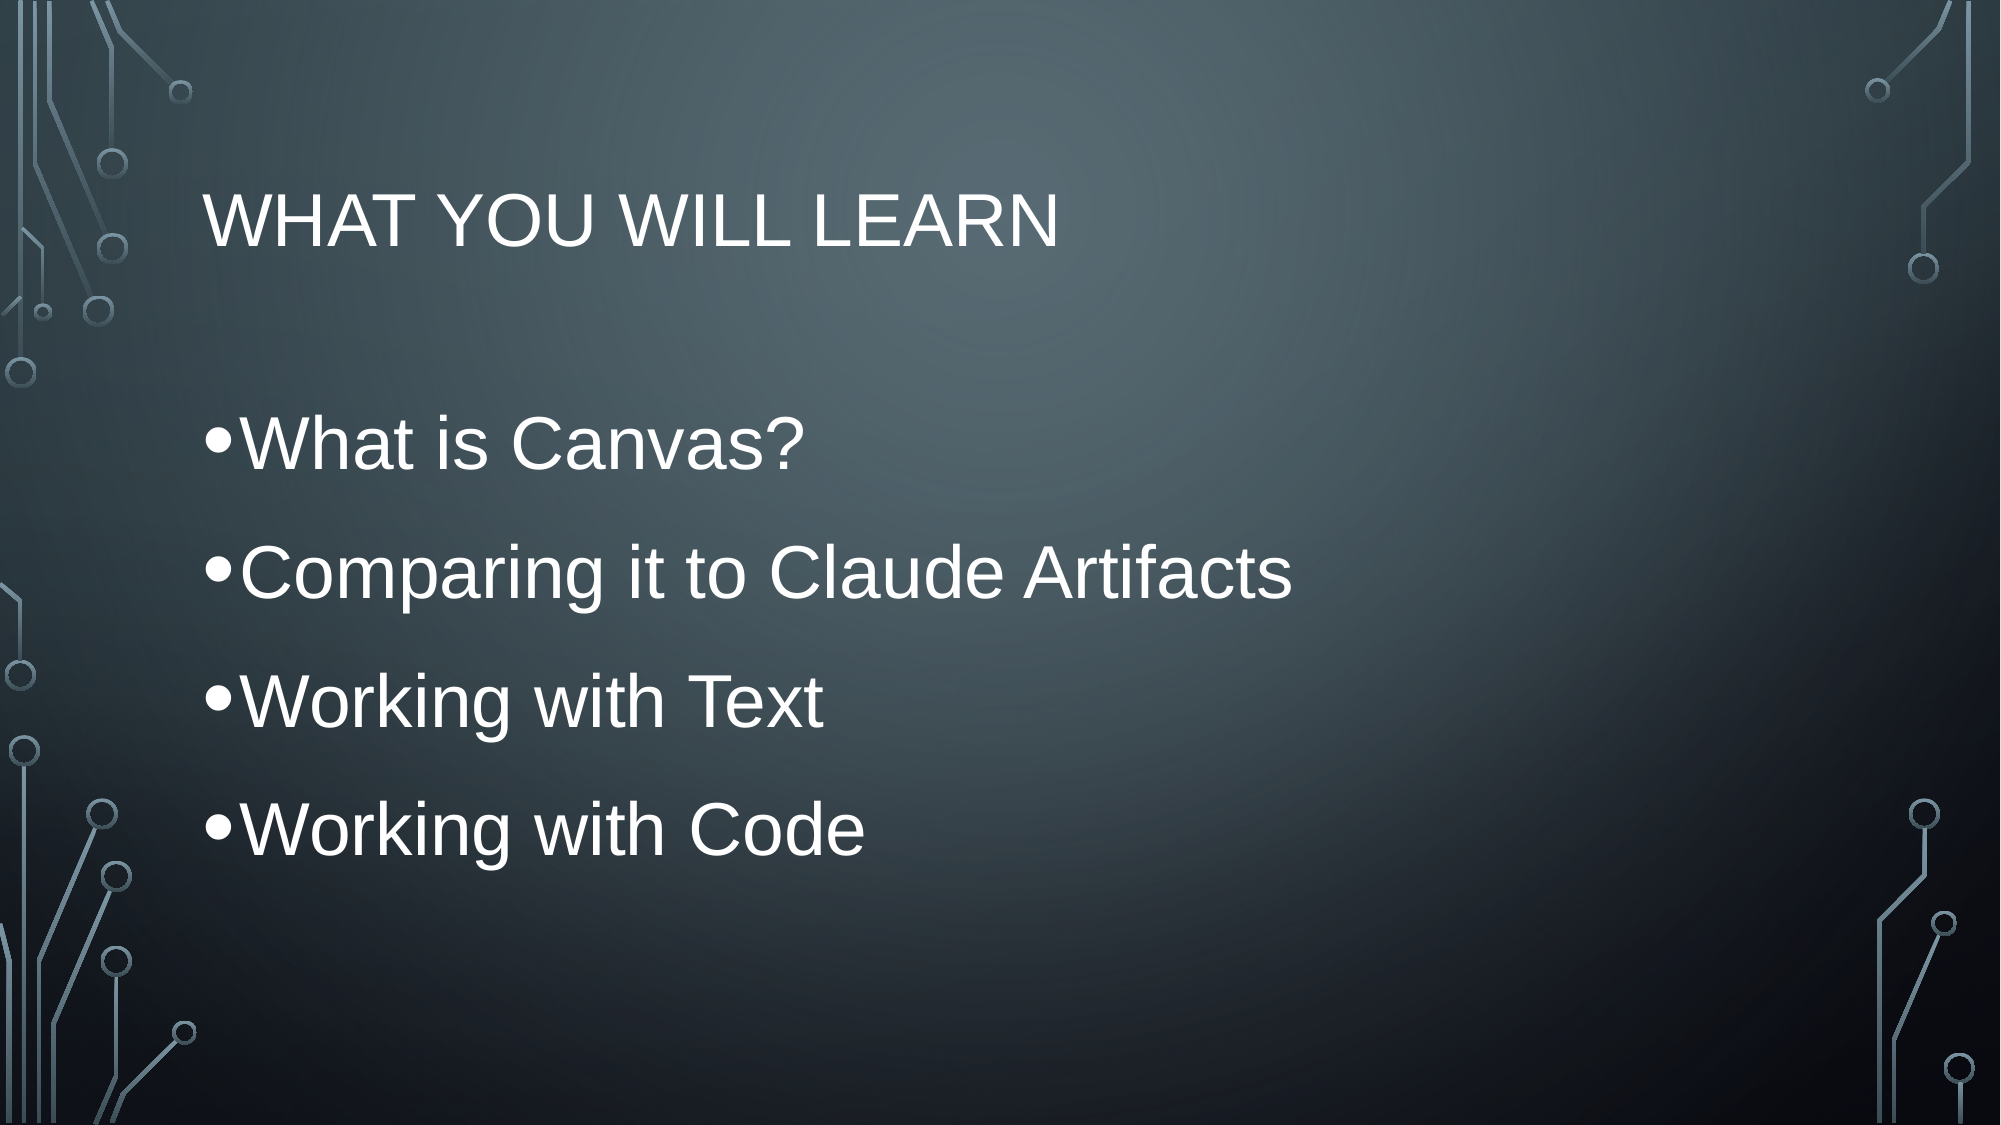

# What you will learn
What is Canvas?
Comparing it to Claude Artifacts
Working with Text
Working with Code